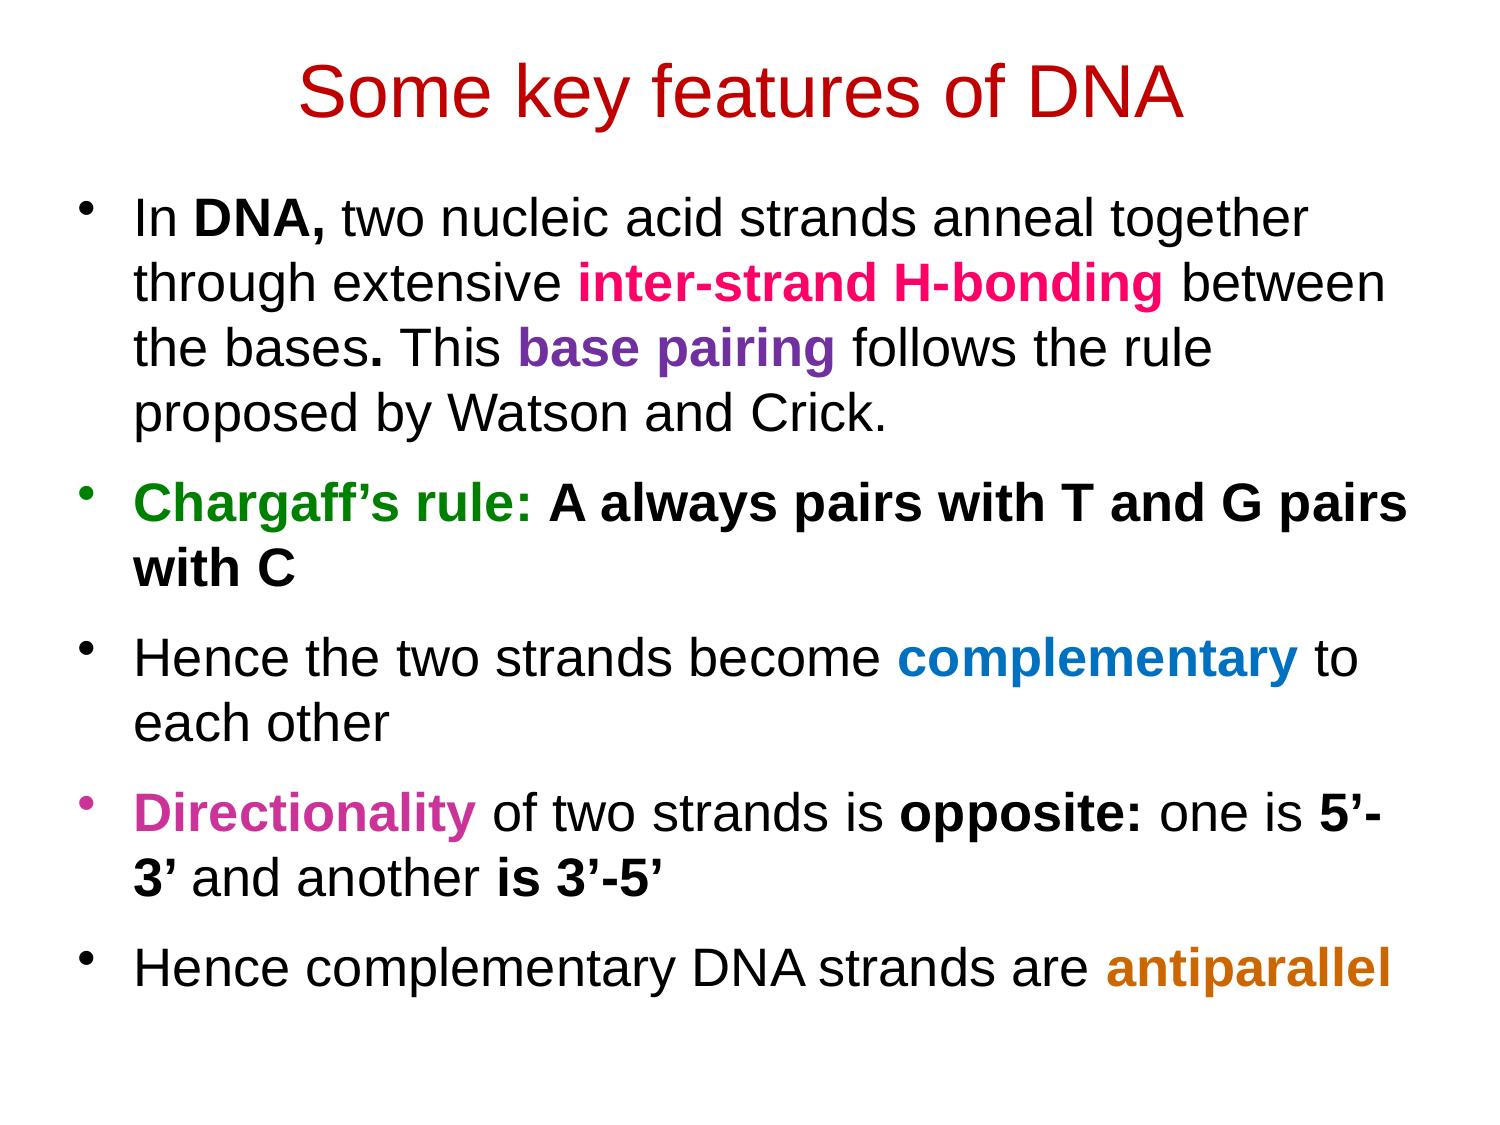

# Some key features of DNA
In DNA, two nucleic acid strands anneal together through extensive inter-strand H-bonding between the bases. This base pairing follows the rule proposed by Watson and Crick.
Chargaff’s rule: A always pairs with T and G pairs with C
Hence the two strands become complementary to each other
Directionality of two strands is opposite: one is 5’-3’ and another is 3’-5’
Hence complementary DNA strands are antiparallel